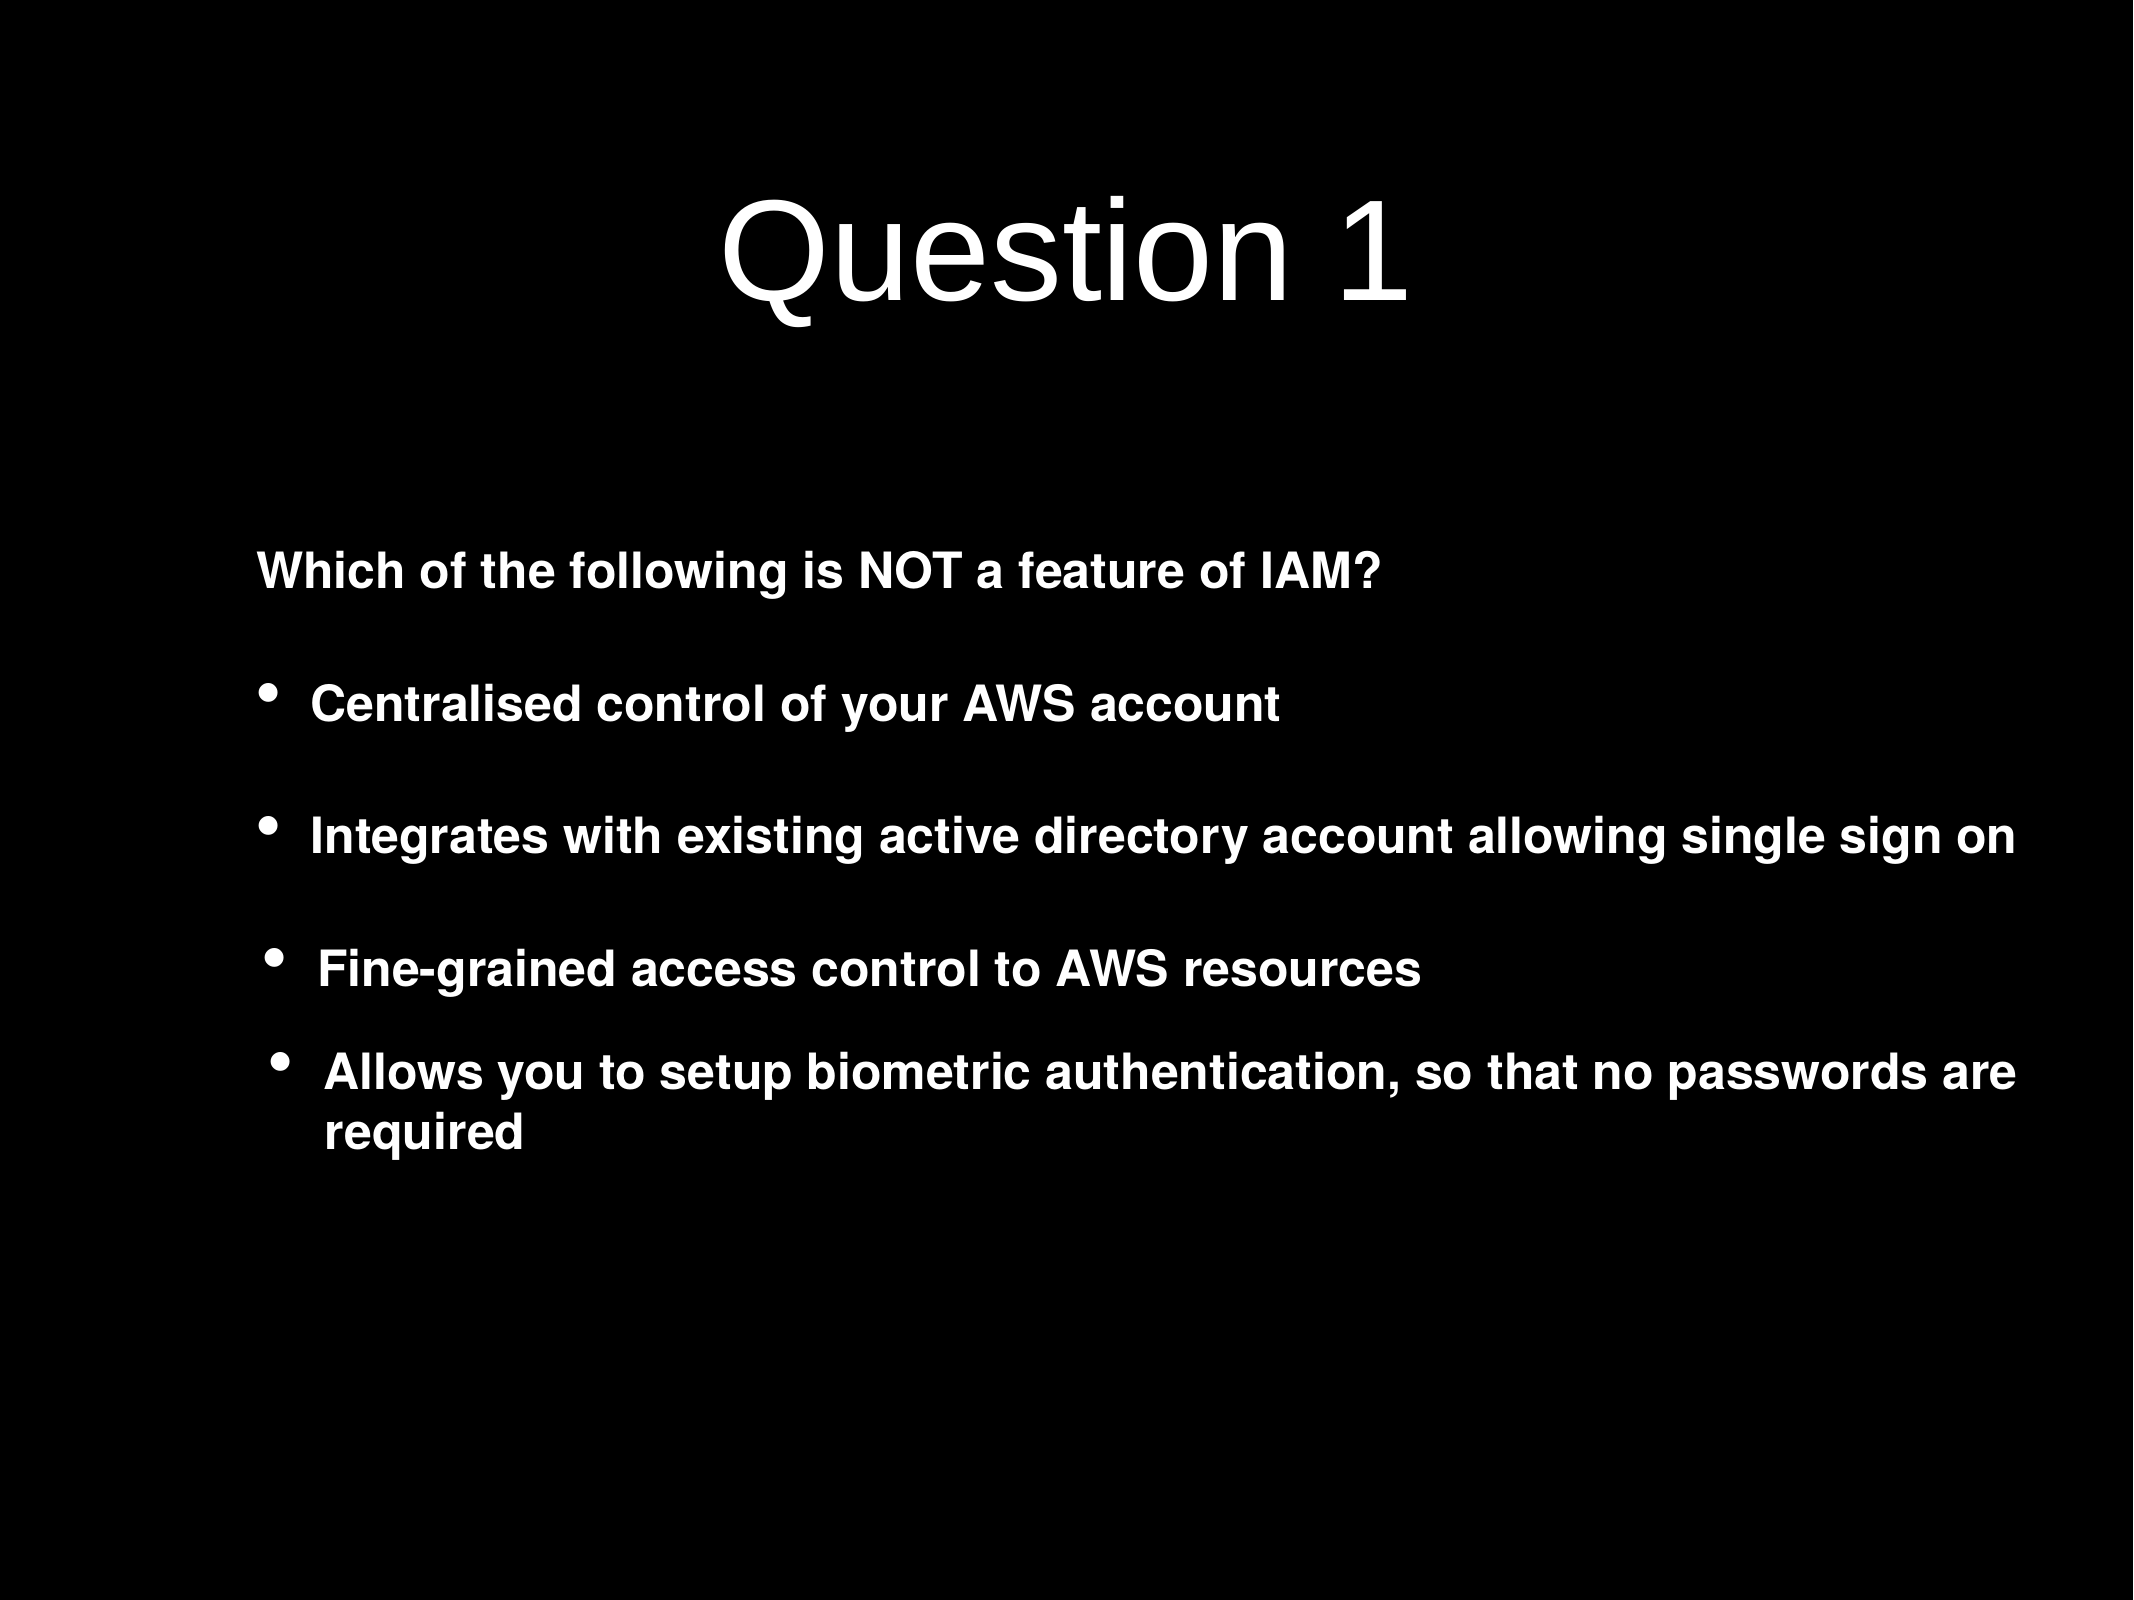

Question 1
Which of the following is NOT a feature of IAM?
Centralised control of your AWS account
Integrates with existing active directory account allowing single sign on
Fine-grained access control to AWS resources
Allows you to setup biometric authentication, so that no passwords are
    required